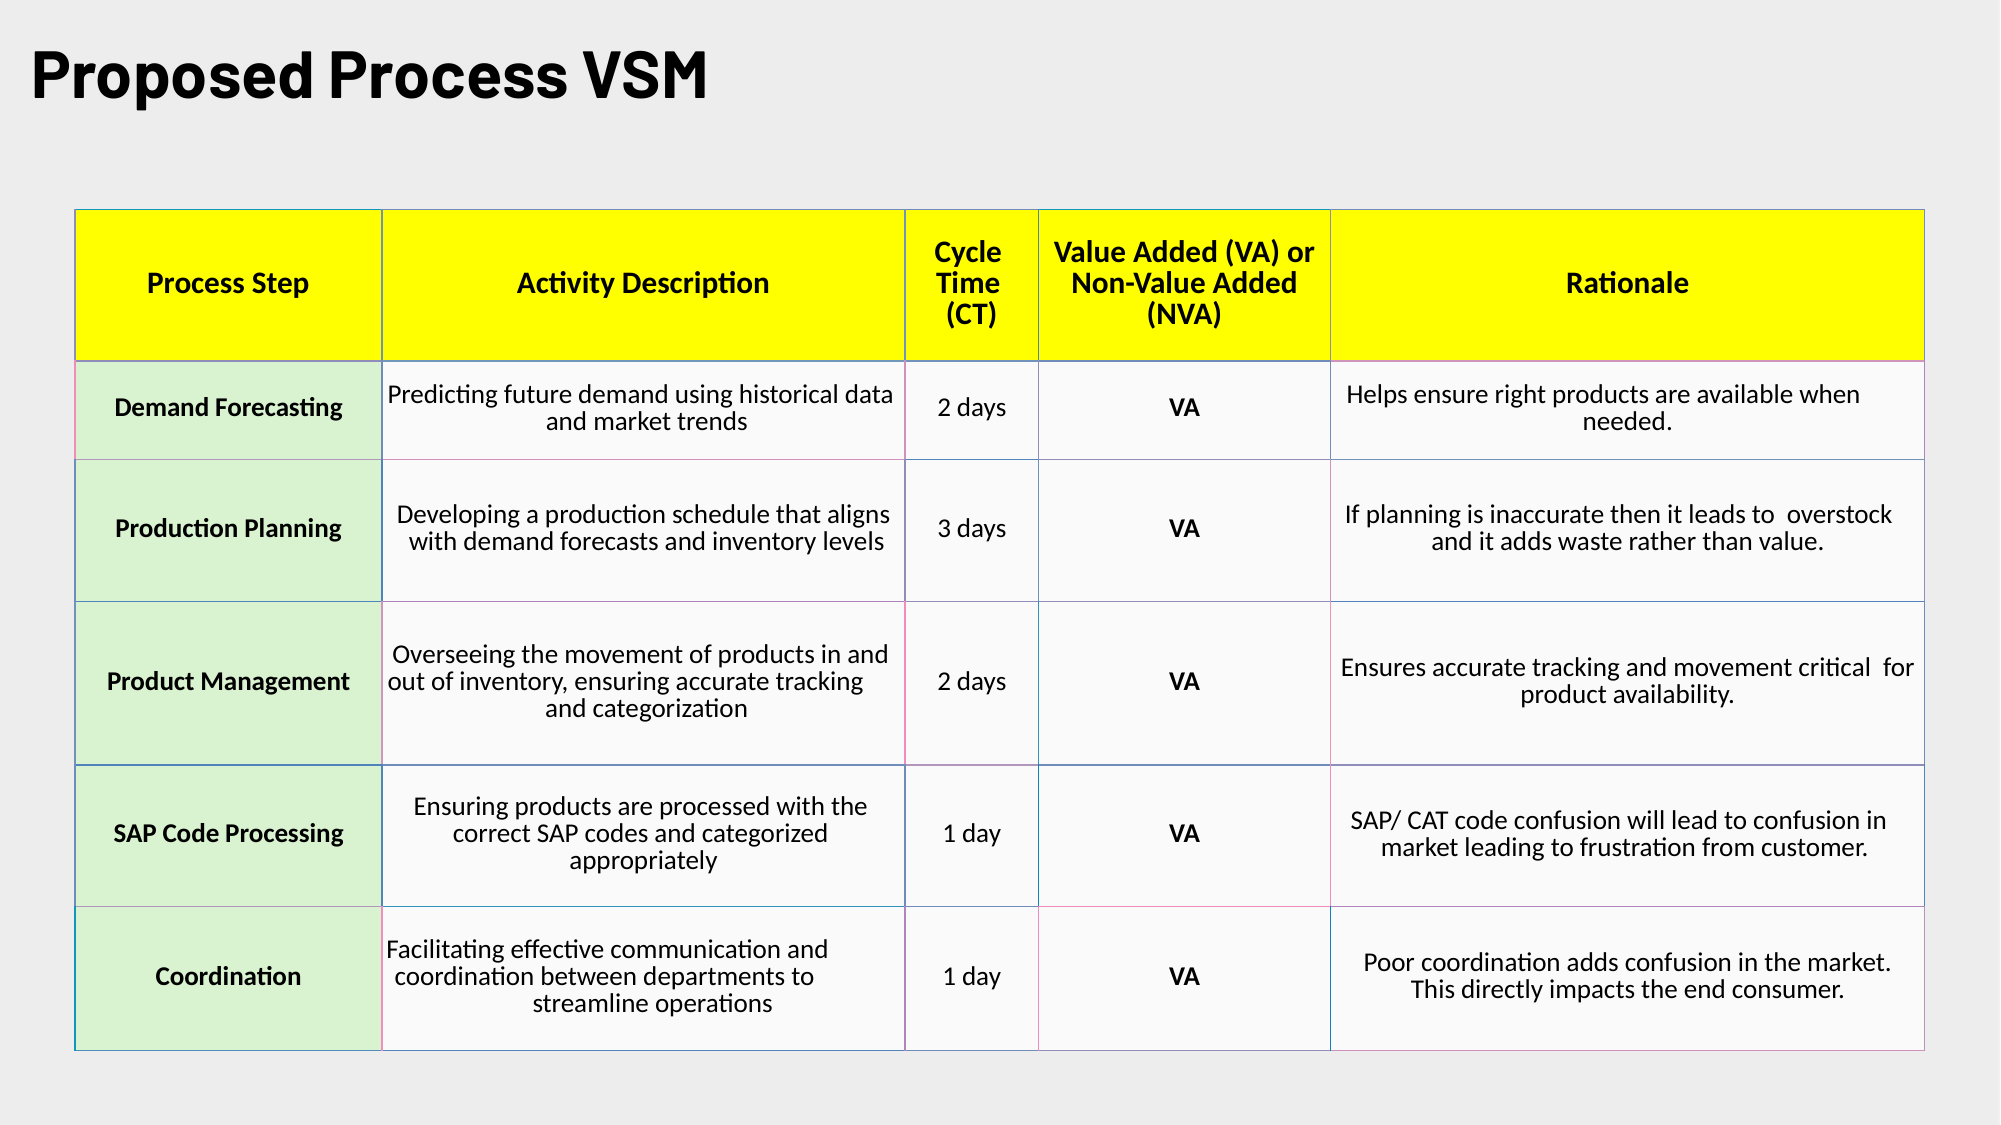

Proposed Process VSM
| Process Step | Activity Description | Cycle Time (CT) | Value Added (VA) or Non-Value Added (NVA) | Rationale |
| --- | --- | --- | --- | --- |
| Demand Forecasting | Predicting future demand using historical data and market trends | 2 days | VA | Helps ensure right products are available when needed. |
| Production Planning | Developing a production schedule that aligns with demand forecasts and inventory levels | 3 days | VA | If planning is inaccurate then it leads to overstock and it adds waste rather than value. |
| Product Management | Overseeing the movement of products in and out of inventory, ensuring accurate tracking and categorization | 2 days | VA | Ensures accurate tracking and movement critical for product availability. |
| SAP Code Processing | Ensuring products are processed with the correct SAP codes and categorized appropriately | 1 day | VA | SAP/ CAT code confusion will lead to confusion in market leading to frustration from customer. |
| Coordination | Facilitating effective communication and coordination between departments to streamline operations | 1 day | VA | Poor coordination adds confusion in the market. This directly impacts the end consumer. |